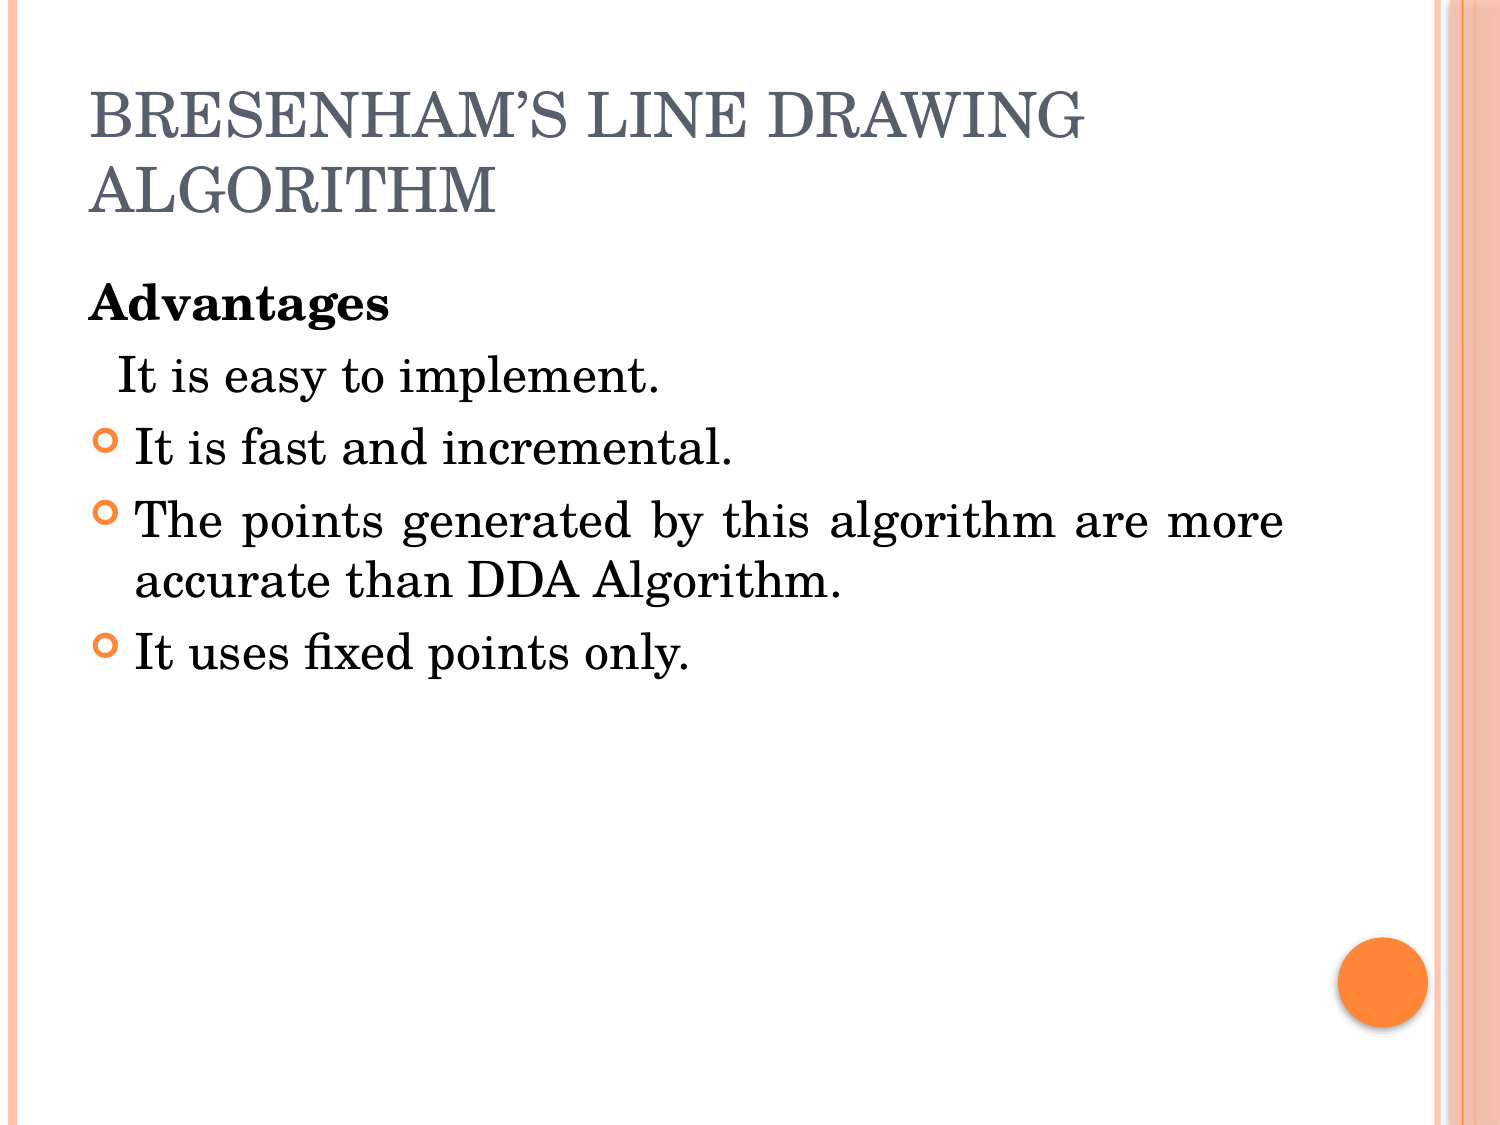

# Bresenham’s line drawing algorithm
Advantages
  It is easy to implement.
It is fast and incremental.
The points generated by this algorithm are more accurate than DDA Algorithm.
It uses fixed points only.